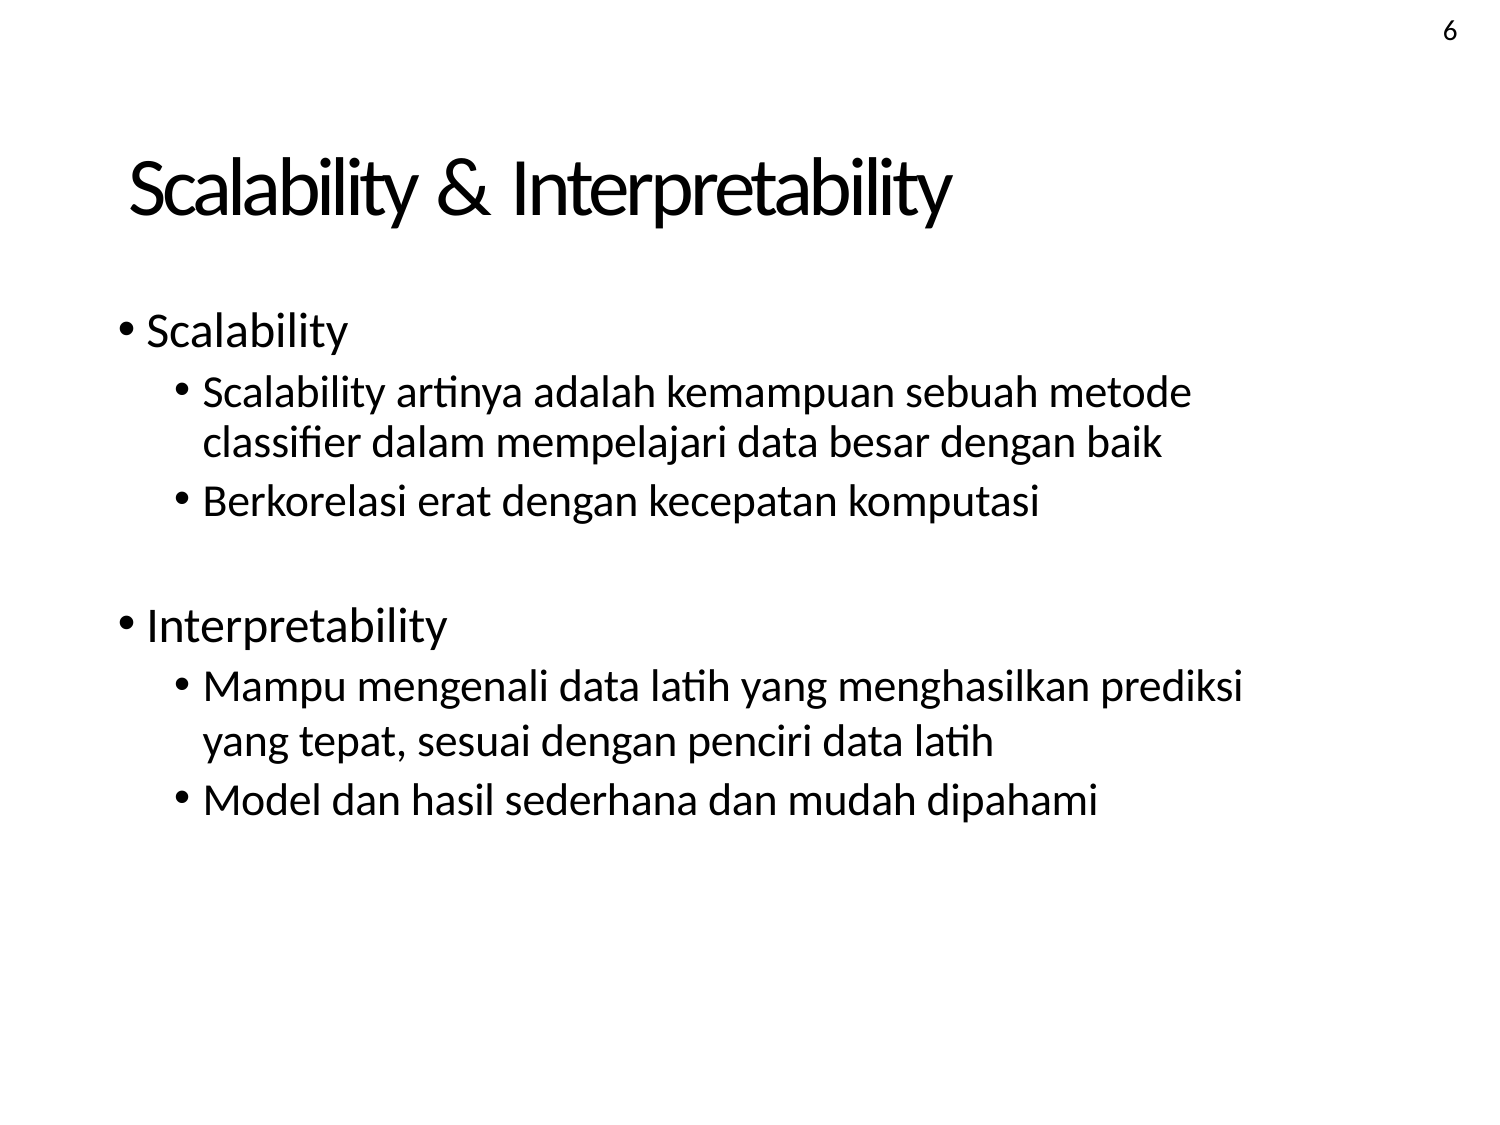

6
Scalability & Interpretability
Scalability
Scalability artinya adalah kemampuan sebuah metode classifier dalam mempelajari data besar dengan baik
Berkorelasi erat dengan kecepatan komputasi

Interpretability
Mampu mengenali data latih yang menghasilkan prediksi yang tepat, sesuai dengan penciri data latih
Model dan hasil sederhana dan mudah dipahami